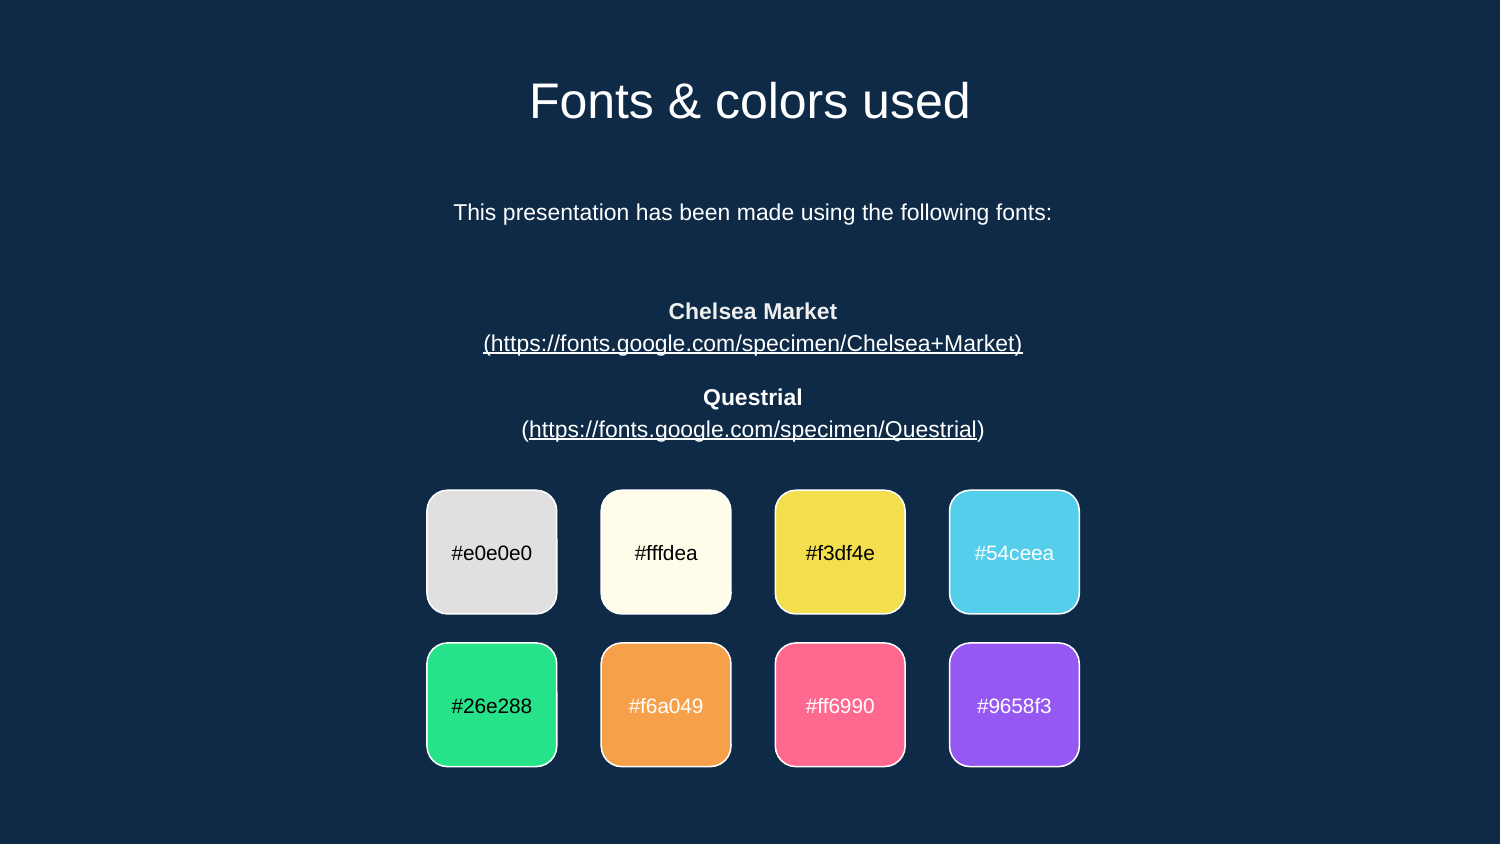

# Fonts & colors used
This presentation has been made using the following fonts:

Chelsea Market
(https://fonts.google.com/specimen/Chelsea+Market)

Questrial
(https://fonts.google.com/specimen/Questrial)

#e0e0e0
#fffdea
#f3df4e
#54ceea

#26e288
#f6a049
#ff6990
#9658f3